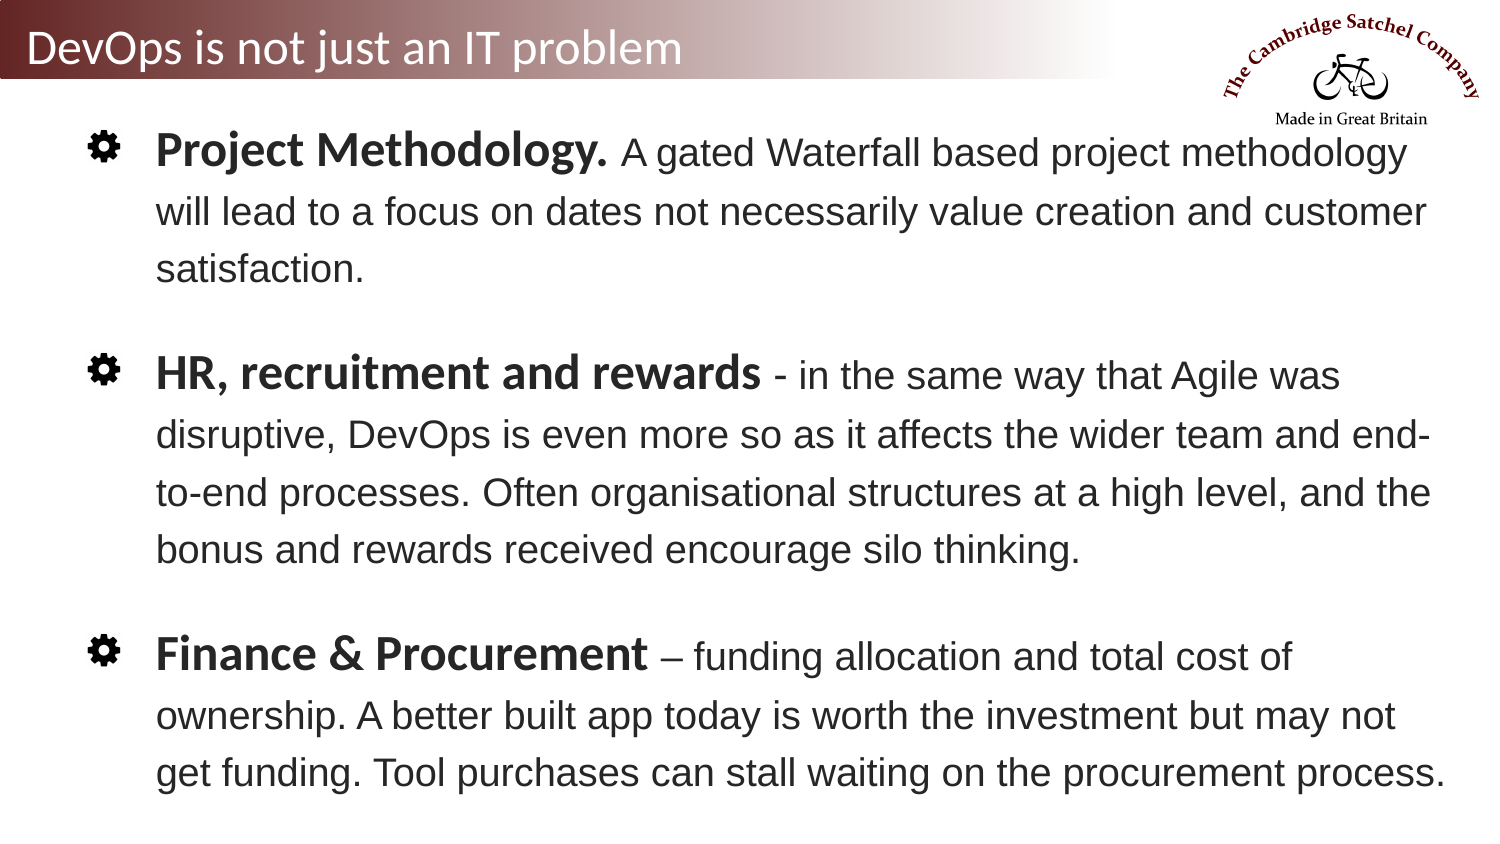

DevOps is not just an IT problem
Project Methodology. A gated Waterfall based project methodology will lead to a focus on dates not necessarily value creation and customer satisfaction.
HR, recruitment and rewards - in the same way that Agile was disruptive, DevOps is even more so as it affects the wider team and end-to-end processes. Often organisational structures at a high level, and the bonus and rewards received encourage silo thinking.
Finance & Procurement – funding allocation and total cost of ownership. A better built app today is worth the investment but may not get funding. Tool purchases can stall waiting on the procurement process.